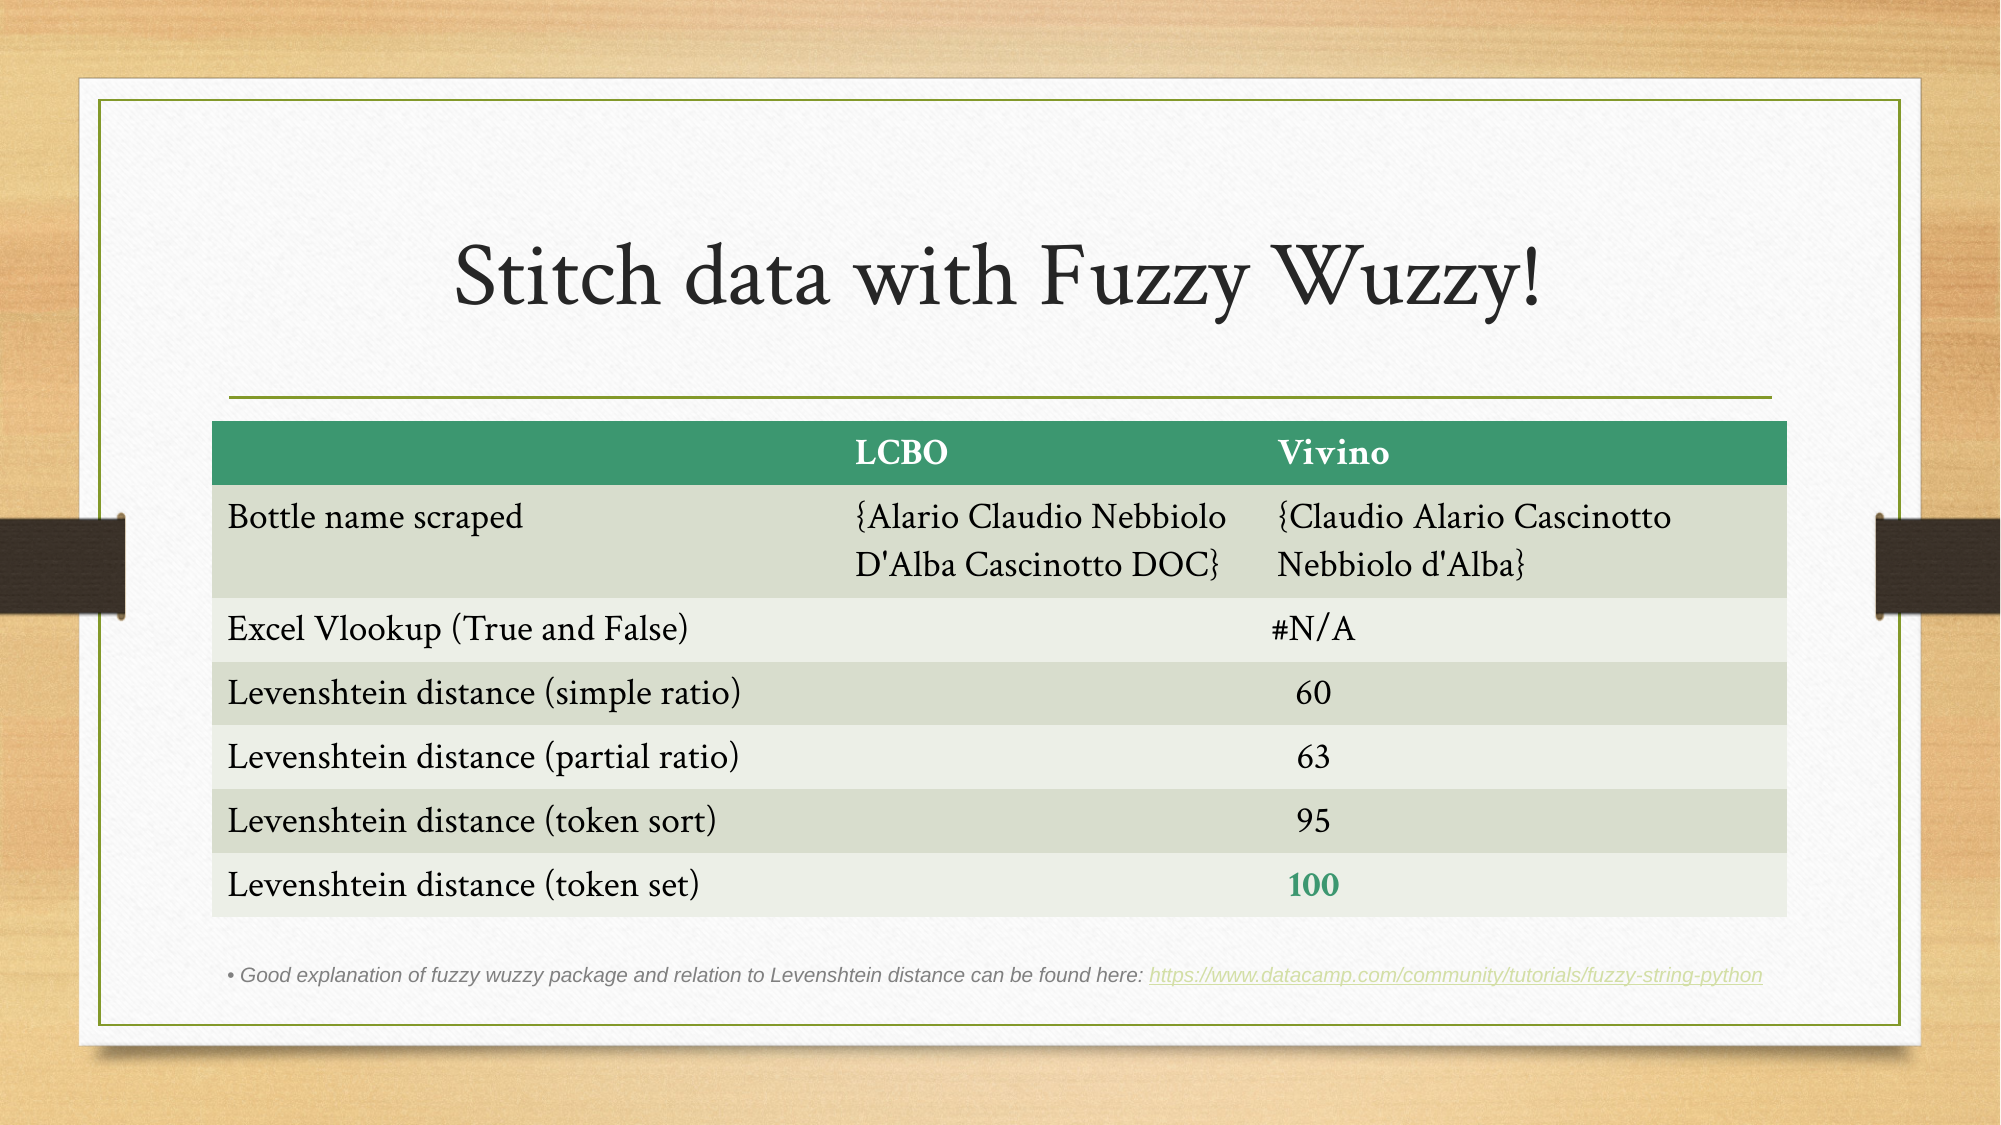

# Stitch data with Fuzzy Wuzzy!
|  | LCBO | Vivino |
| --- | --- | --- |
| Bottle name scraped | {Alario Claudio Nebbiolo D'Alba Cascinotto DOC} | {Claudio Alario Cascinotto Nebbiolo d'Alba} |
| Excel Vlookup (True and False) | #N/A |  |
| Levenshtein distance (simple ratio) | 60 |  |
| Levenshtein distance (partial ratio) | 63 |  |
| Levenshtein distance (token sort) | 95 |  |
| Levenshtein distance (token set) | 100 |  |
• Good explanation of fuzzy wuzzy package and relation to Levenshtein distance can be found here: https://www.datacamp.com/community/tutorials/fuzzy-string-python